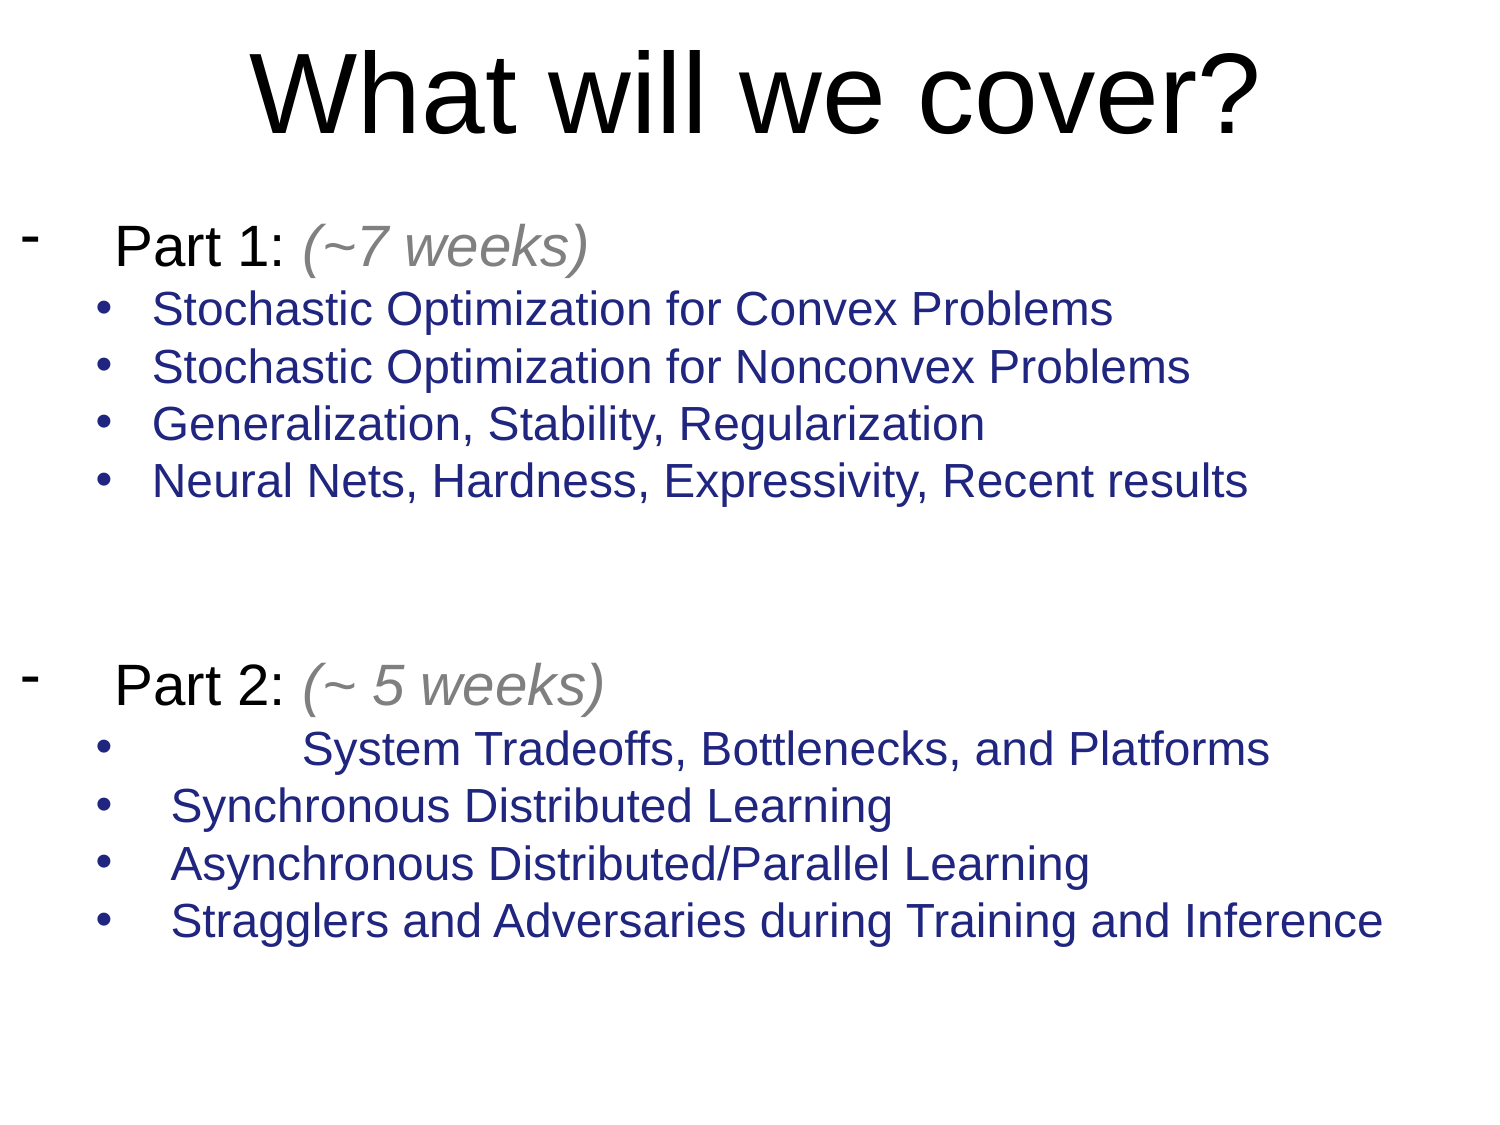

# What will we cover?

Part 1: (~7 weeks)
Stochastic Optimization for Convex Problems
Stochastic Optimization for Nonconvex Problems
Generalization, Stability, Regularization
Neural Nets, Hardness, Expressivity, Recent results

Part 2: (~ 5 weeks)
 	System Tradeoffs, Bottlenecks, and Platforms
Synchronous Distributed Learning
Asynchronous Distributed/Parallel Learning
Stragglers and Adversaries during Training and Inference